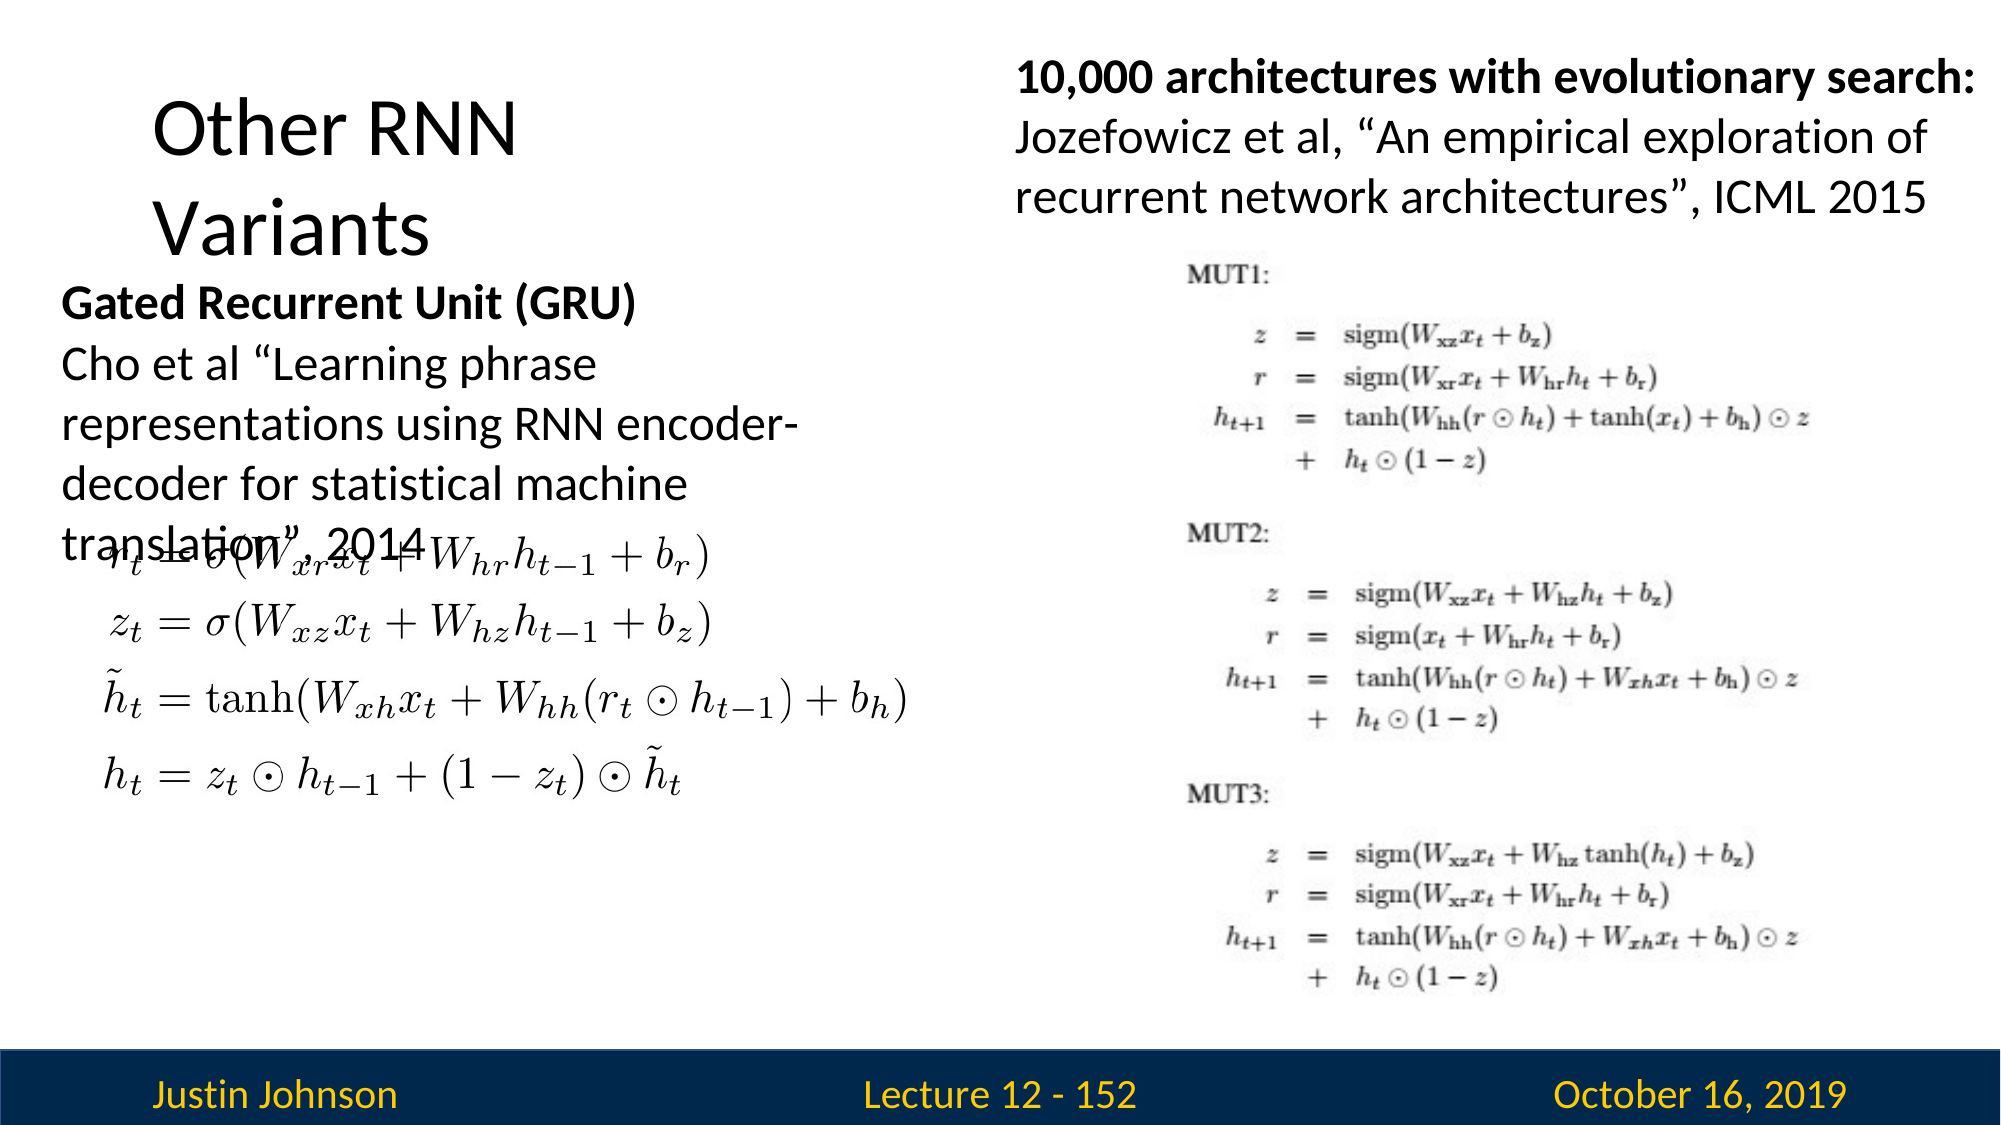

# 10,000 architectures with evolutionary search: Jozefowicz et al, “An empirical exploration of recurrent network architectures”, ICML 2015
Other RNN Variants

Gated Recurrent Unit (GRU)
Cho et al “Learning phrase representations using RNN encoder-decoder for statistical machine translation”, 2014

Justin Johnson
October 16, 2019
Lecture 12 - 152